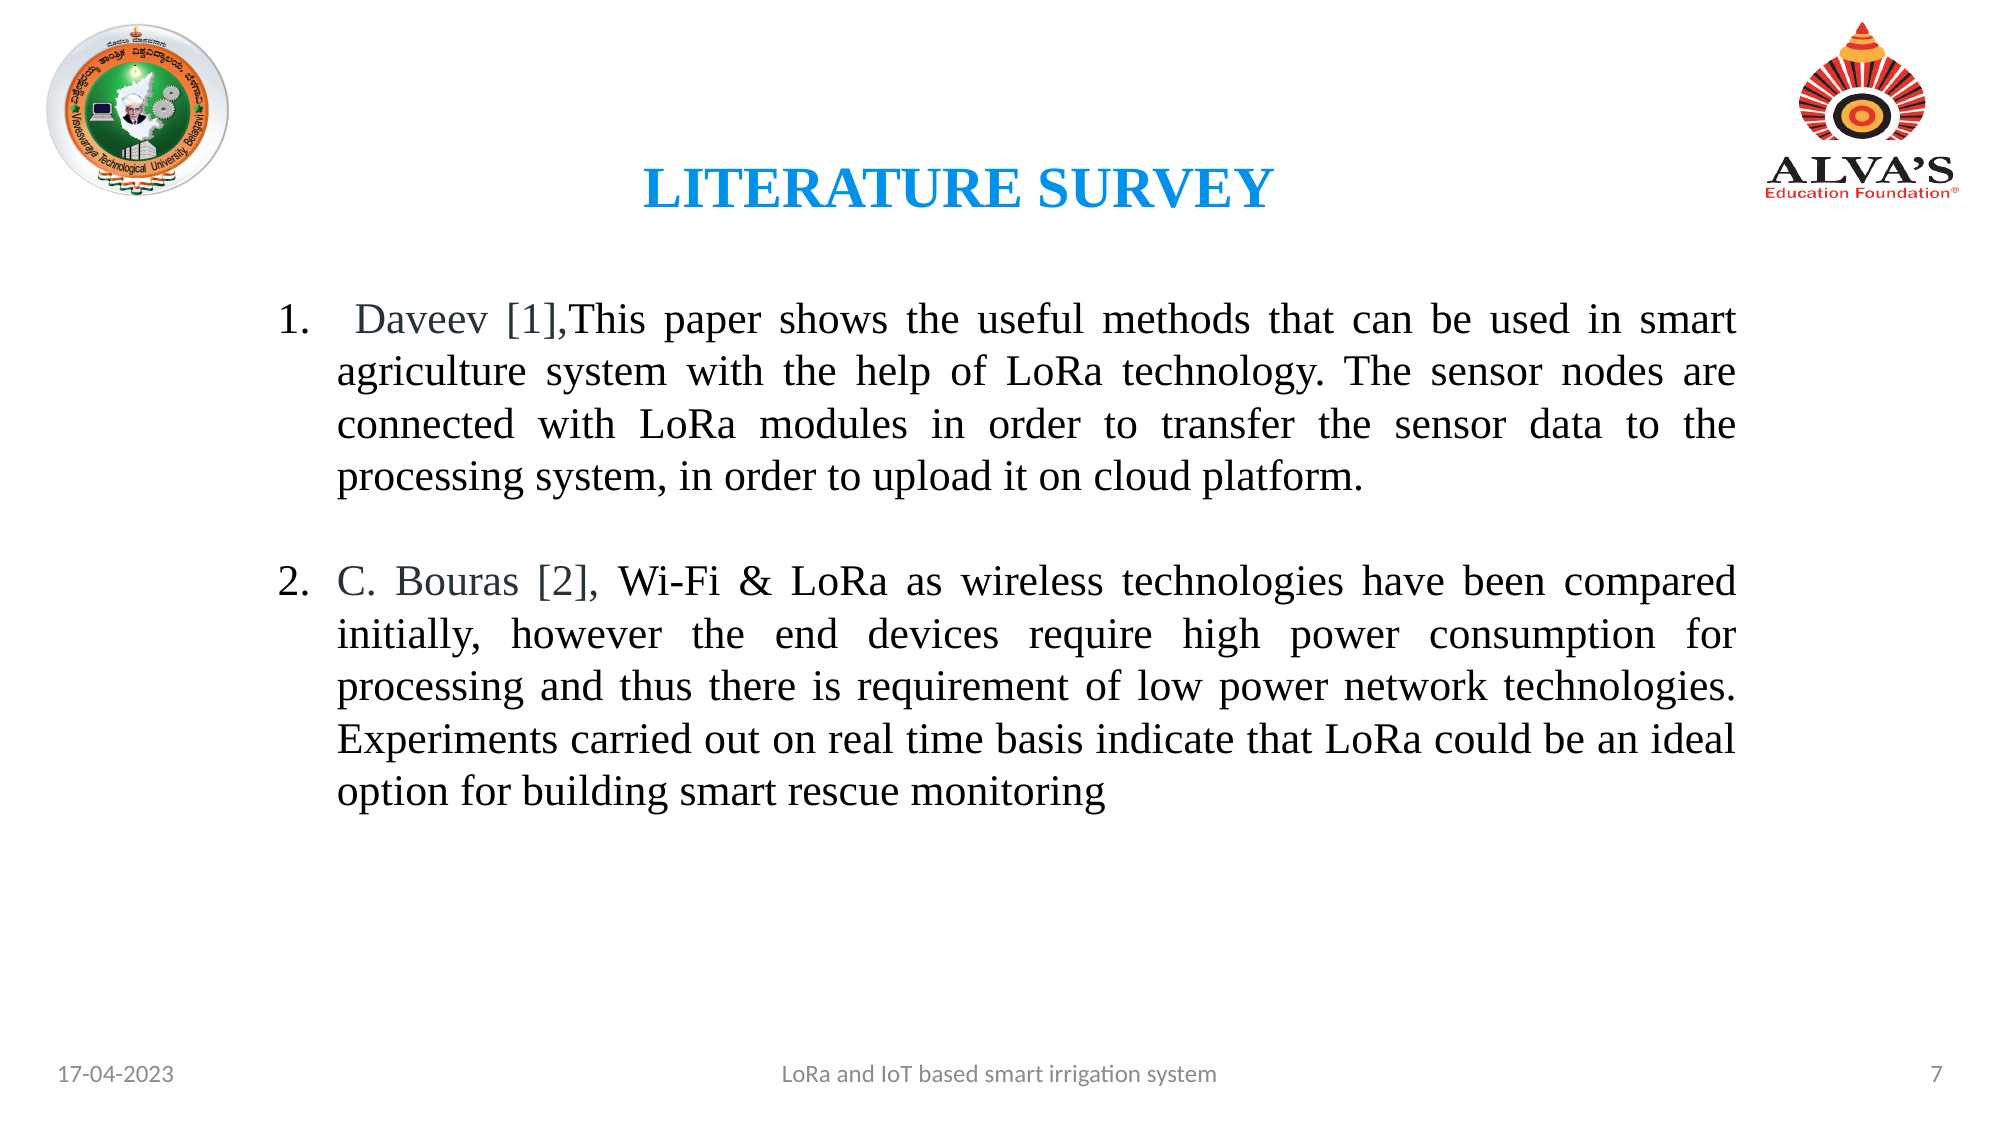

LITERATURE SURVEY
 Daveev [1],This paper shows the useful methods that can be used in smart agriculture system with the help of LoRa technology. The sensor nodes are connected with LoRa modules in order to transfer the sensor data to the processing system, in order to upload it on cloud platform.

C. Bouras [2], Wi-Fi & LoRa as wireless technologies have been compared initially, however the end devices require high power consumption for processing and thus there is requirement of low power network technologies. Experiments carried out on real time basis indicate that LoRa could be an ideal option for building smart rescue monitoring

17-04-2023
7
LoRa and IoT based smart irrigation system